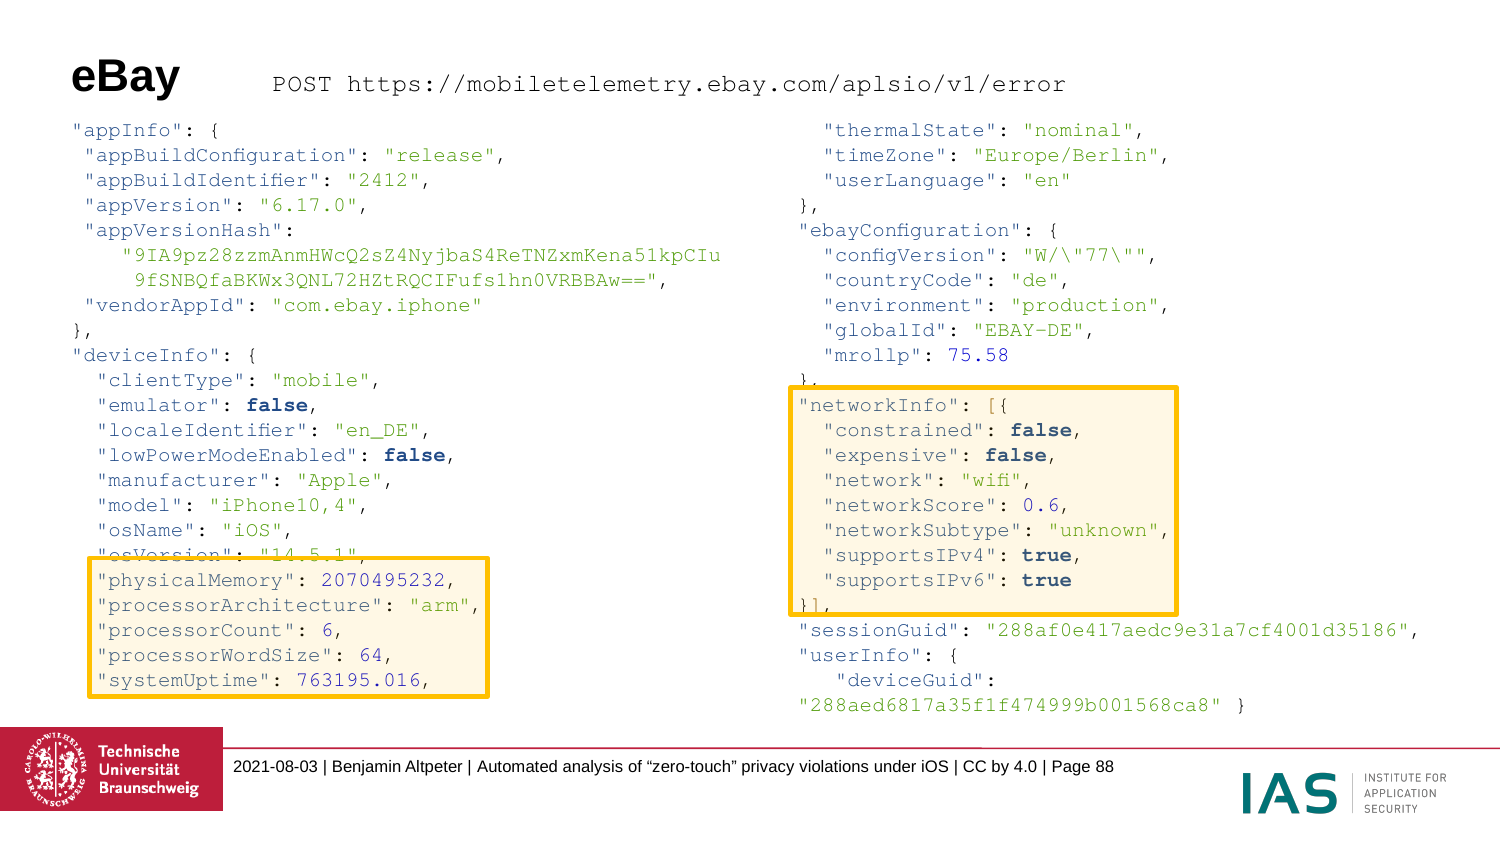

# eBay
POST https://mobiletelemetry.ebay.com/aplsio/v1/error
"appInfo": {
 "appBuildConfiguration": "release",
 "appBuildIdentifier": "2412",
 "appVersion": "6.17.0",
 "appVersionHash":
    "9IA9pz28zzmAnmHWcQ2sZ4NyjbaS4ReTNZxmKena51kpCIu
     9fSNBQfaBKWx3QNL72HZtRQCIFufs1hn0VRBBAw==",
 "vendorAppId": "com.ebay.iphone"
},
"deviceInfo": {
  "clientType": "mobile",
  "emulator": false,
  "localeIdentifier": "en_DE",
  "lowPowerModeEnabled": false,
  "manufacturer": "Apple",
  "model": "iPhone10,4",
  "osName": "iOS",
  "osVersion": "14.5.1",
  "physicalMemory": 2070495232,
  "processorArchitecture": "arm",
  "processorCount": 6,
  "processorWordSize": 64,
  "systemUptime": 763195.016,
  "thermalState": "nominal",
  "timeZone": "Europe/Berlin",
  "userLanguage": "en"
},
"ebayConfiguration": {
  "configVersion": "W/\"77\"",
  "countryCode": "de",
  "environment": "production",
  "globalId": "EBAY-DE",
  "mrollp": 75.58
},
"networkInfo": [{
  "constrained": false,
  "expensive": false,
  "network": "wifi",
  "networkScore": 0.6,
  "networkSubtype": "unknown",
  "supportsIPv4": true,
  "supportsIPv6": true
}],
"sessionGuid": "288af0e417aedc9e31a7cf4001d35186",
"userInfo": {
   "deviceGuid": "288aed6817a35f1f474999b001568ca8" }